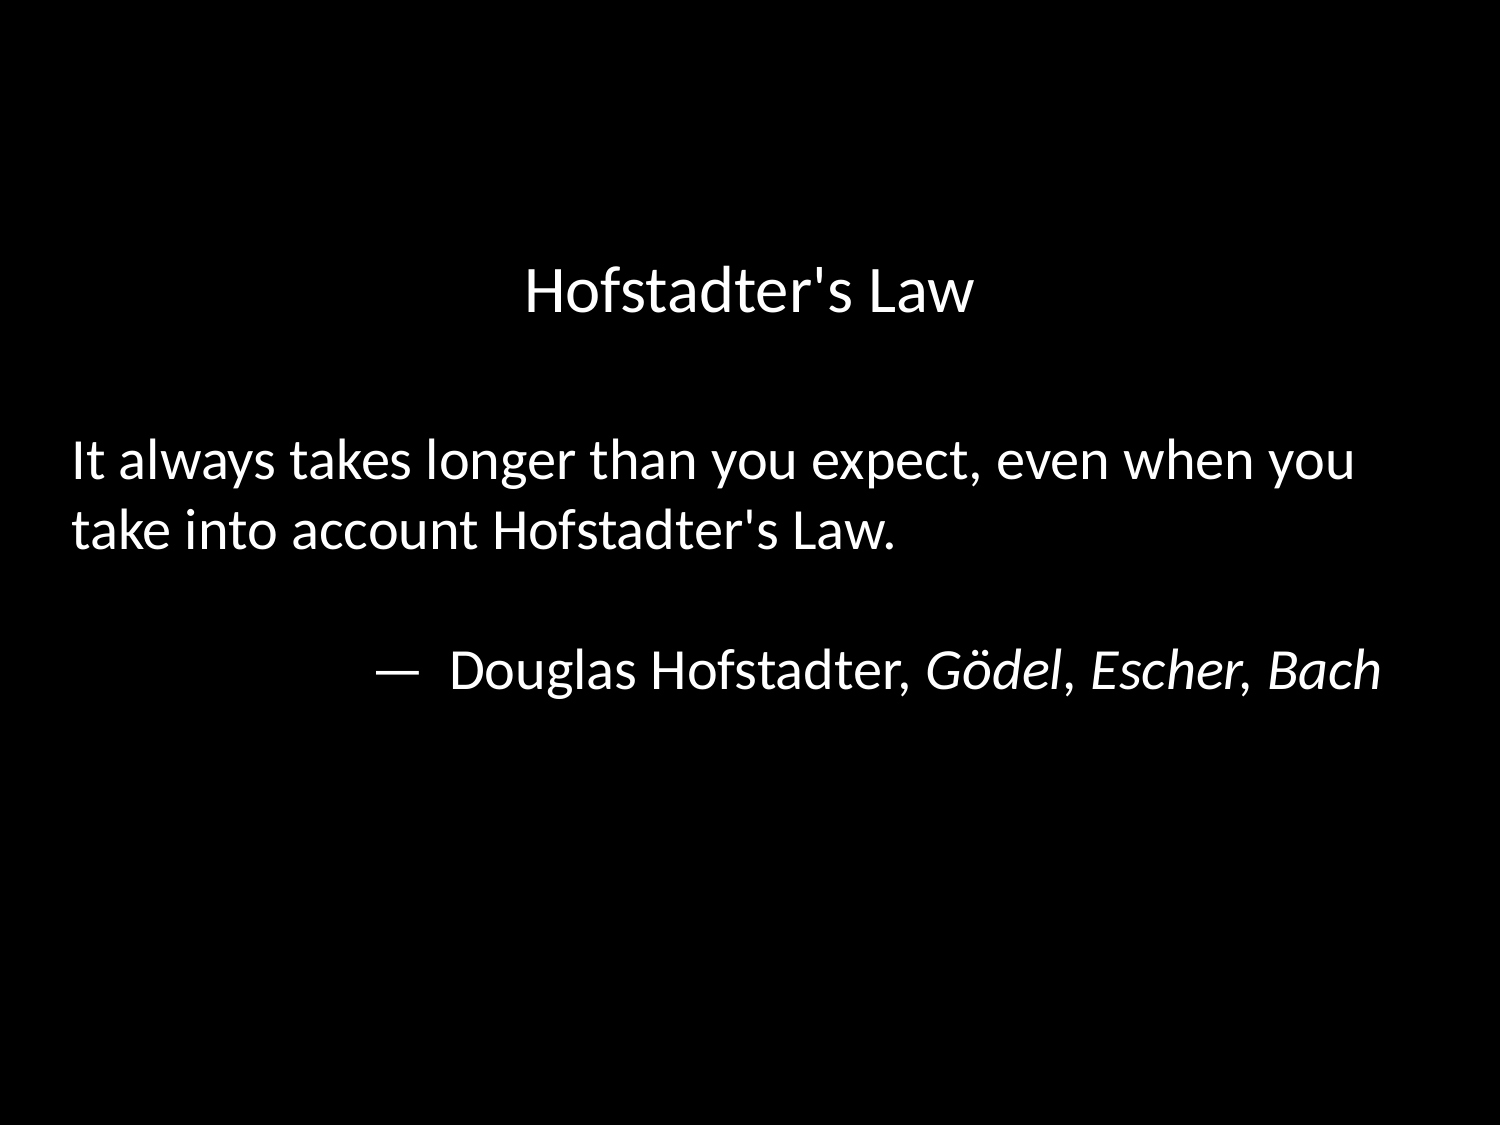

# Hofstadter's Law
It always takes longer than you expect, even when you take into account Hofstadter's Law.

		—  Douglas Hofstadter, Gödel, Escher, Bach